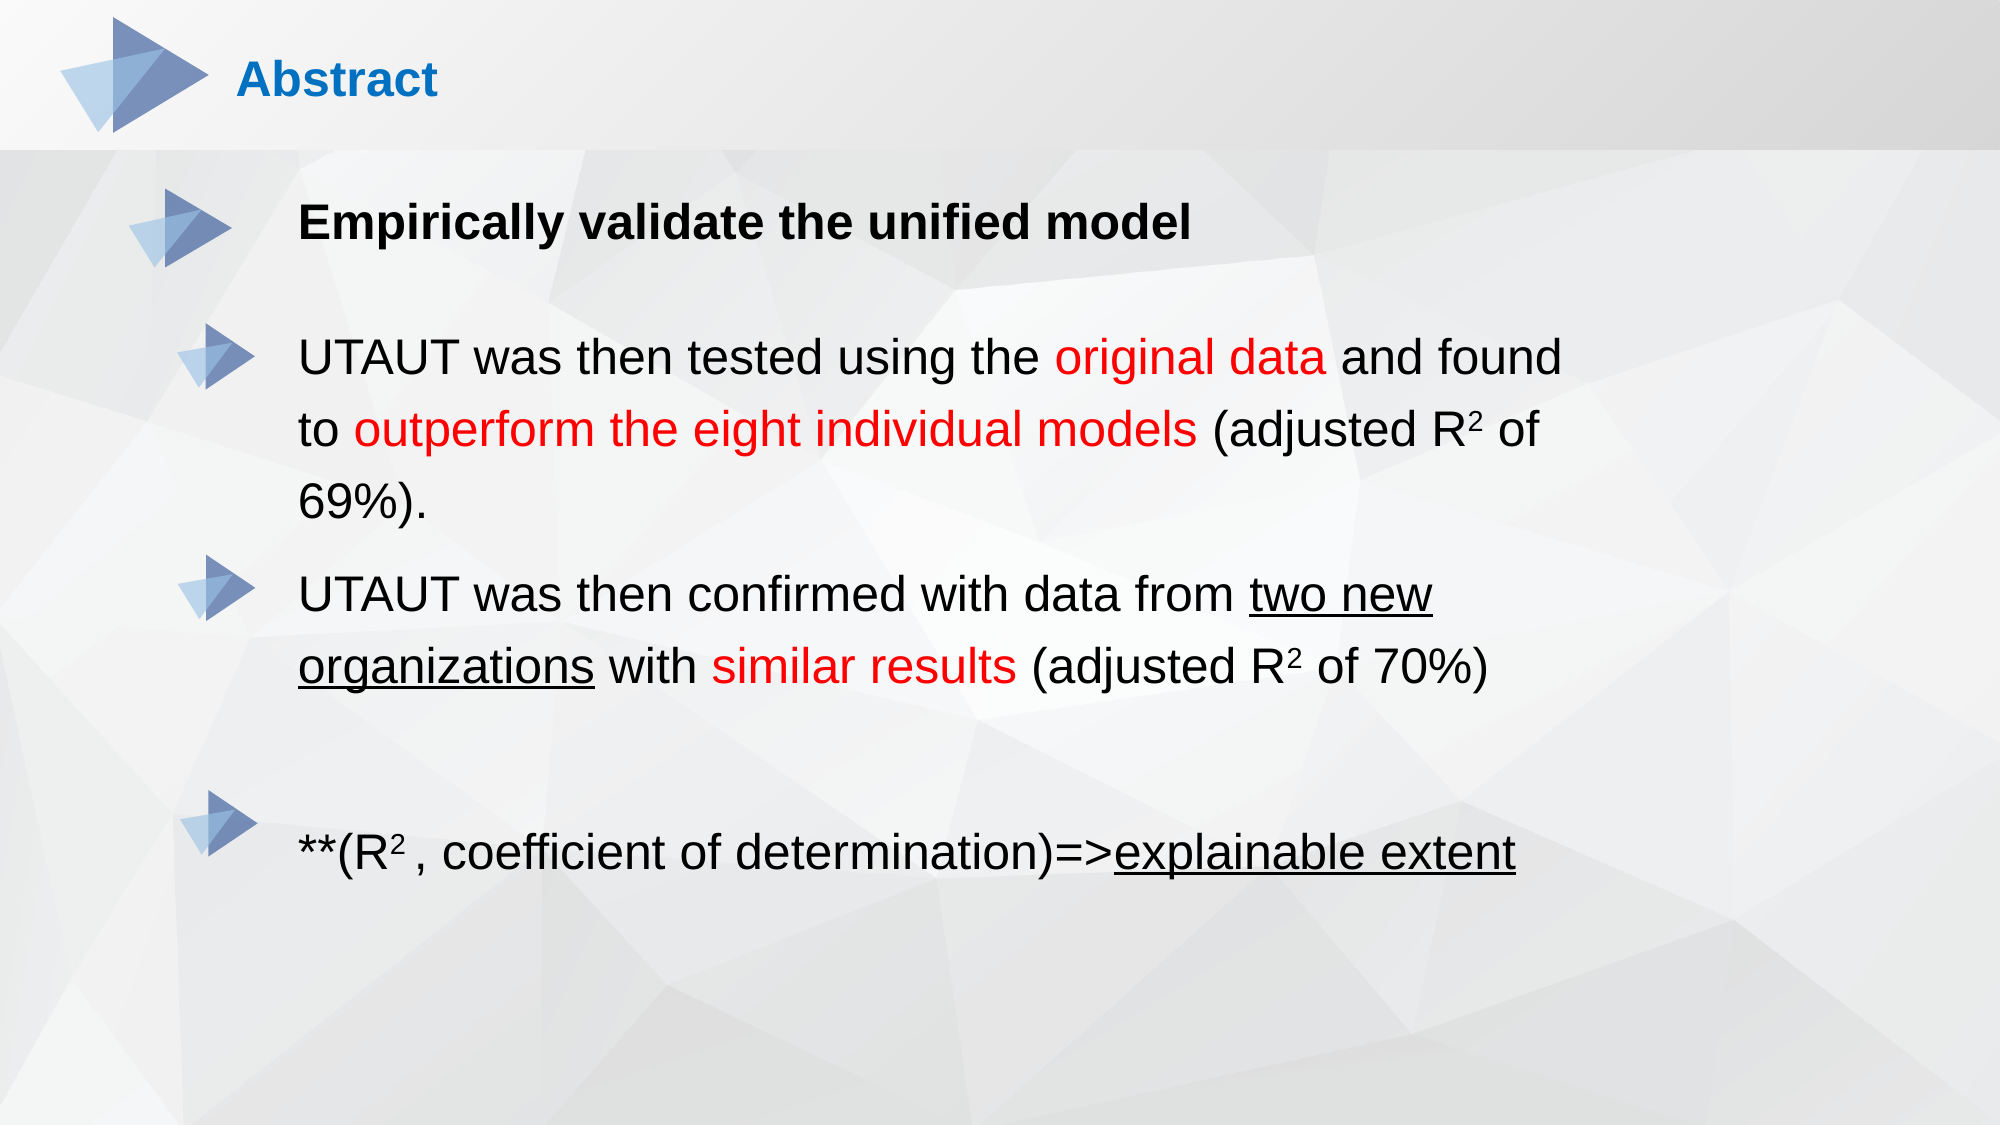

Abstract

Empirically validate the unified model

UTAUT was then tested using the original data and found to outperform the eight individual models (adjusted R2 of 69%).
UTAUT was then confirmed with data from two new organizations with similar results (adjusted R2 of 70%)

**(R2 , coefficient of determination)=>explainable extent